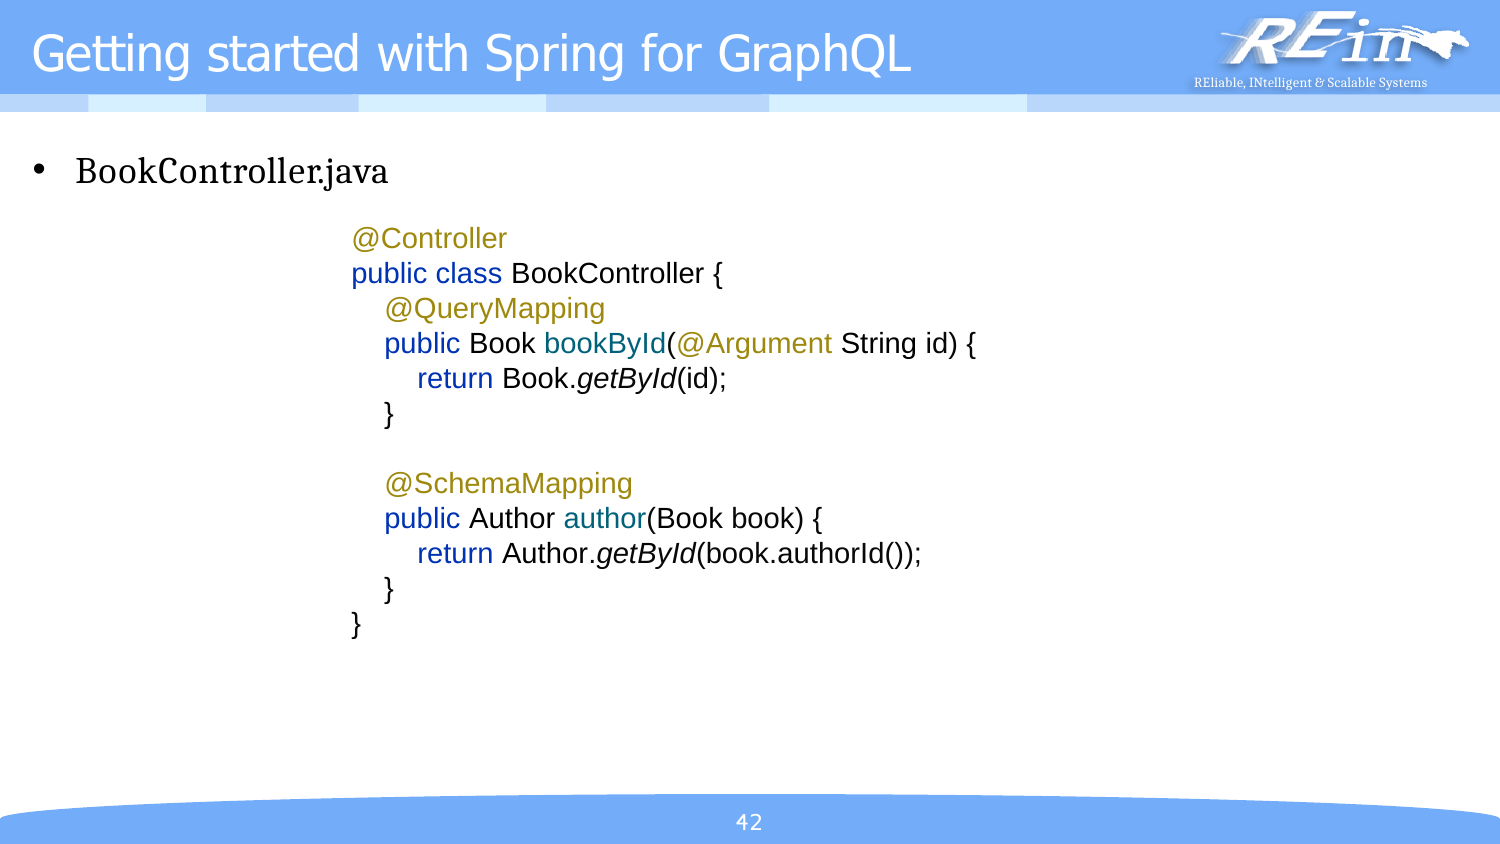

# Getting started with Spring for GraphQL
BookController.java
@Controller
public class BookController {
    @QueryMapping
    public Book bookById(@Argument String id) {
        return Book.getById(id);
    }
    @SchemaMapping
    public Author author(Book book) {
        return Author.getById(book.authorId());
    }
}

42